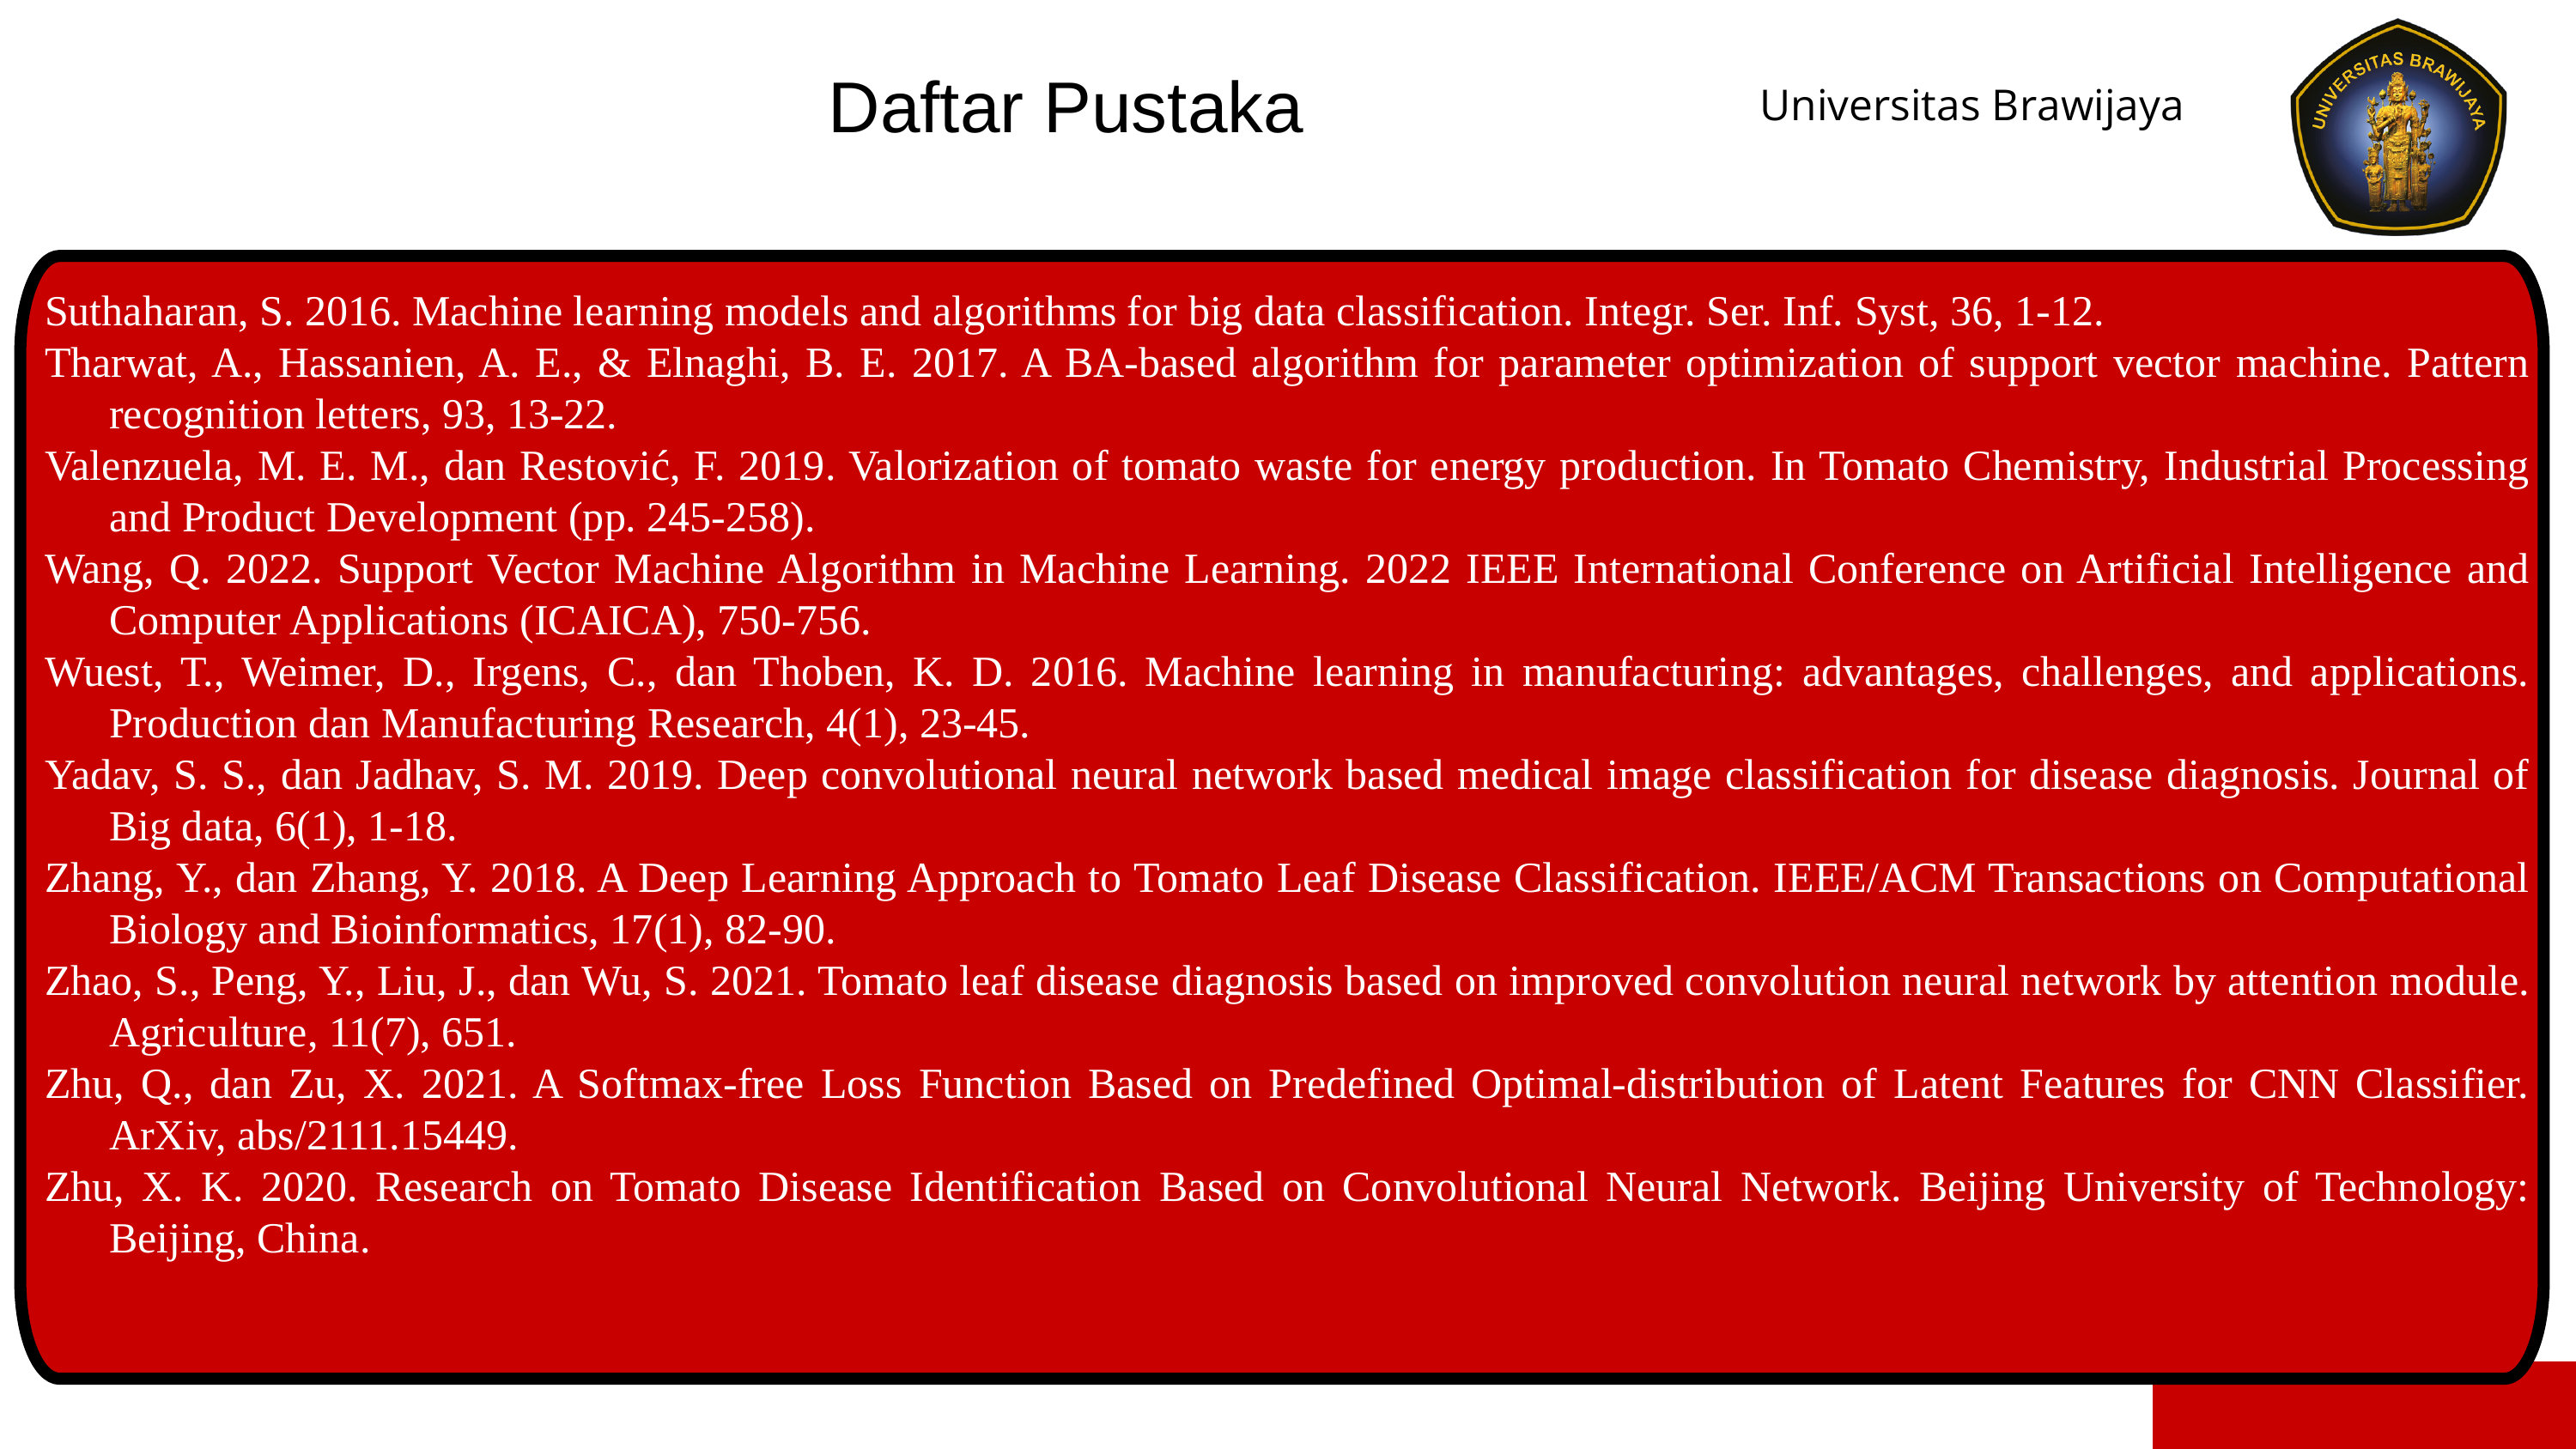

Daftar Pustaka
Universitas Brawijaya

Suthaharan, S. 2016. Machine learning models and algorithms for big data classification. Integr. Ser. Inf. Syst, 36, 1-12.
Tharwat, A., Hassanien, A. E., & Elnaghi, B. E. 2017. A BA-based algorithm for parameter optimization of support vector machine. Pattern recognition letters, 93, 13-22.
Valenzuela, M. E. M., dan Restović, F. 2019. Valorization of tomato waste for energy production. In Tomato Chemistry, Industrial Processing and Product Development (pp. 245-258).
Wang, Q. 2022. Support Vector Machine Algorithm in Machine Learning. 2022 IEEE International Conference on Artificial Intelligence and Computer Applications (ICAICA), 750-756.
Wuest, T., Weimer, D., Irgens, C., dan Thoben, K. D. 2016. Machine learning in manufacturing: advantages, challenges, and applications. Production dan Manufacturing Research, 4(1), 23-45.
Yadav, S. S., dan Jadhav, S. M. 2019. Deep convolutional neural network based medical image classification for disease diagnosis. Journal of Big data, 6(1), 1-18.
Zhang, Y., dan Zhang, Y. 2018. A Deep Learning Approach to Tomato Leaf Disease Classification. IEEE/ACM Transactions on Computational Biology and Bioinformatics, 17(1), 82-90.
Zhao, S., Peng, Y., Liu, J., dan Wu, S. 2021. Tomato leaf disease diagnosis based on improved convolution neural network by attention module. Agriculture, 11(7), 651.
Zhu, Q., dan Zu, X. 2021. A Softmax-free Loss Function Based on Predefined Optimal-distribution of Latent Features for CNN Classifier. ArXiv, abs/2111.15449.
Zhu, X. K. 2020. Research on Tomato Disease Identification Based on Convolutional Neural Network. Beijing University of Technology: Beijing, China.